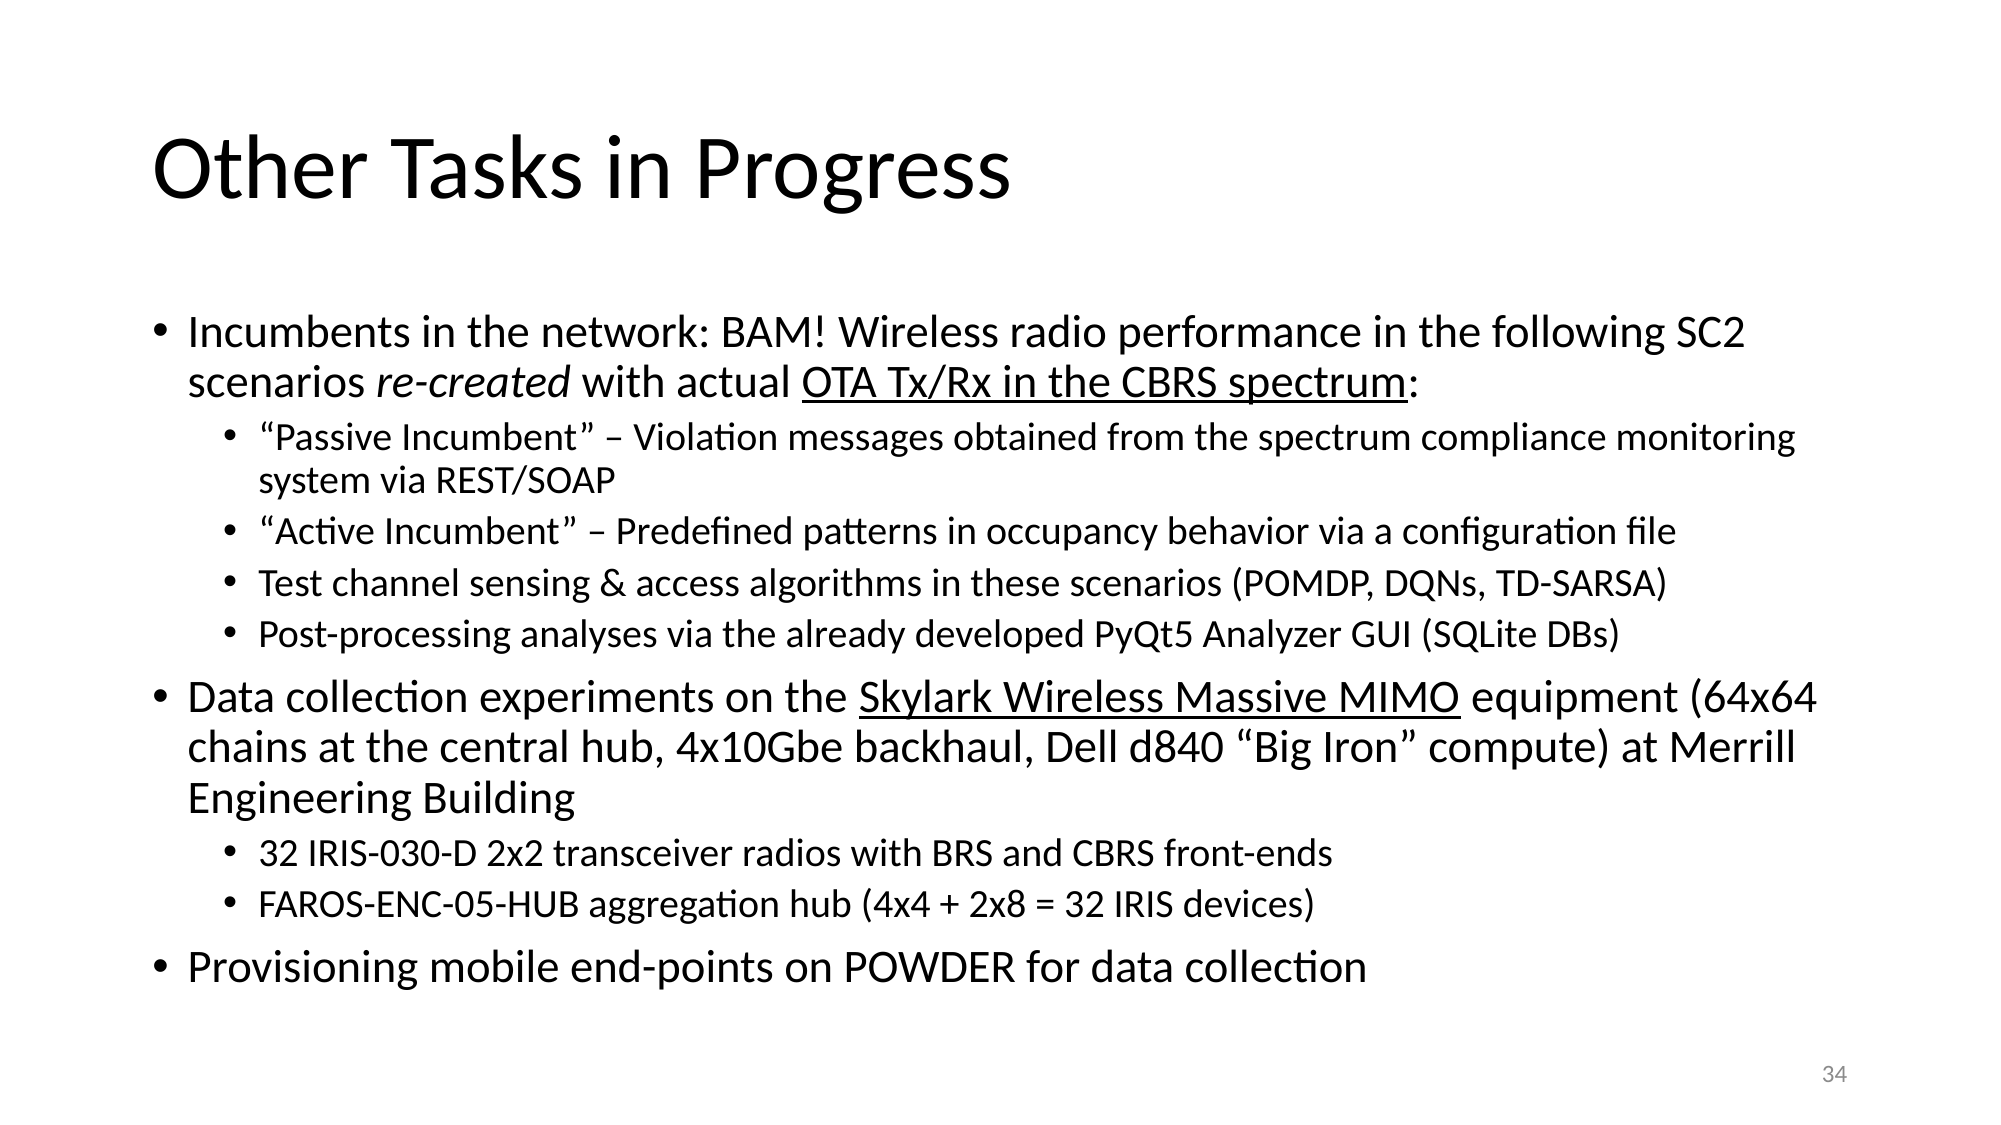

# Other Tasks in Progress
Incumbents in the network: BAM! Wireless radio performance in the following SC2 scenarios re-created with actual OTA Tx/Rx in the CBRS spectrum:
“Passive Incumbent” – Violation messages obtained from the spectrum compliance monitoring system via REST/SOAP
“Active Incumbent” – Predefined patterns in occupancy behavior via a configuration file
Test channel sensing & access algorithms in these scenarios (POMDP, DQNs, TD-SARSA)
Post-processing analyses via the already developed PyQt5 Analyzer GUI (SQLite DBs)
Data collection experiments on the Skylark Wireless Massive MIMO equipment (64x64 chains at the central hub, 4x10Gbe backhaul, Dell d840 “Big Iron” compute) at Merrill Engineering Building
32 IRIS-030-D 2x2 transceiver radios with BRS and CBRS front-ends
FAROS-ENC-05-HUB aggregation hub (4x4 + 2x8 = 32 IRIS devices)
Provisioning mobile end-points on POWDER for data collection
34